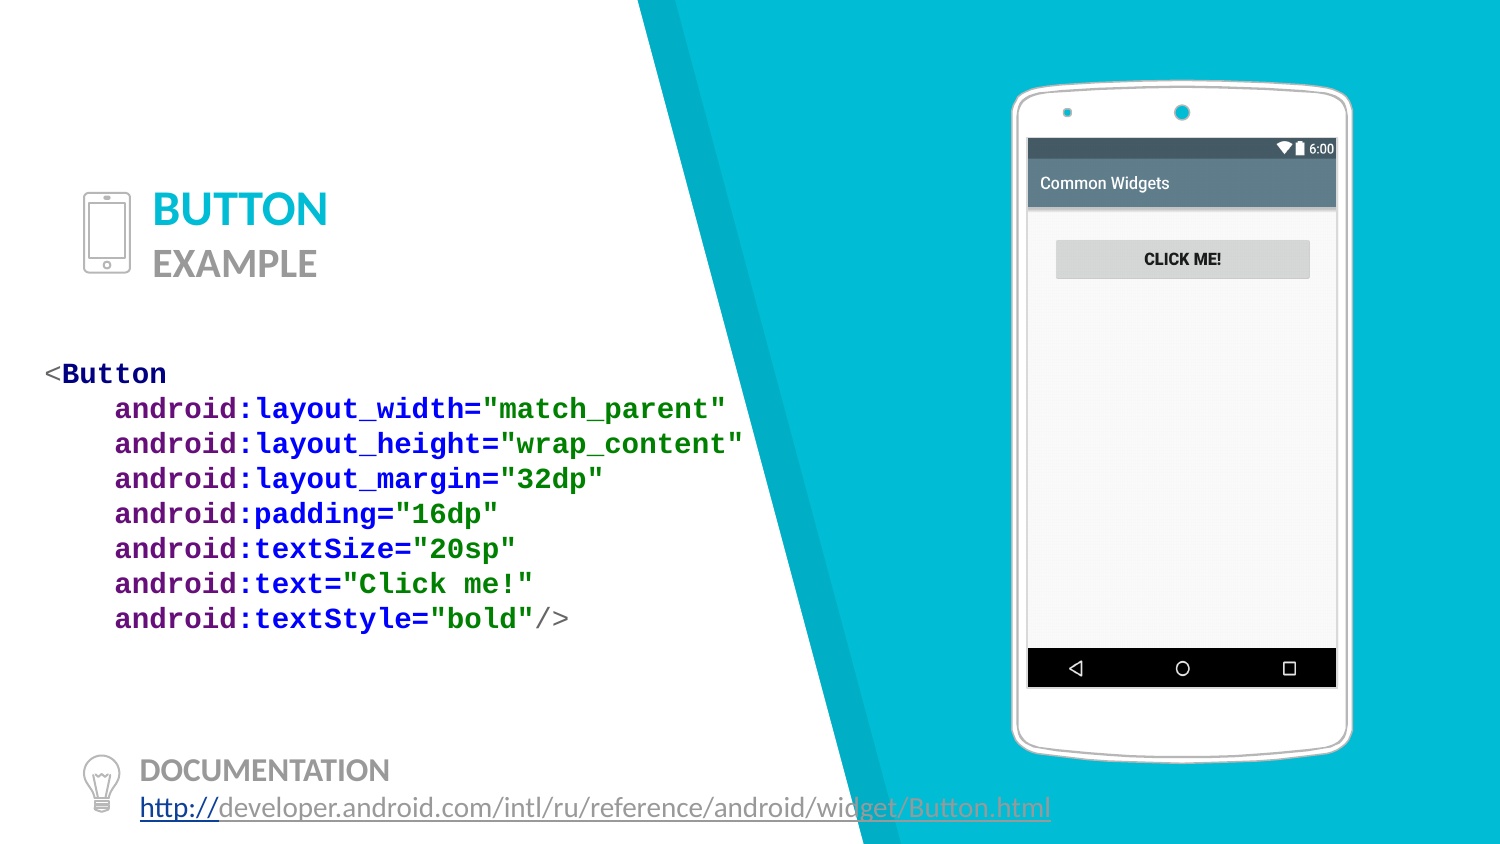

# BUTTON EXAMPLE
<Button
    android:layout_width="match_parent"
    android:layout_height="wrap_content"
    android:layout_margin="32dp"
    android:padding="16dp"
    android:textSize="20sp"
    android:text="Click me!"
    android:textStyle="bold"/>
DOCUMENTATION

http://developer.android.com/intl/ru/reference/android/widget/Button.html